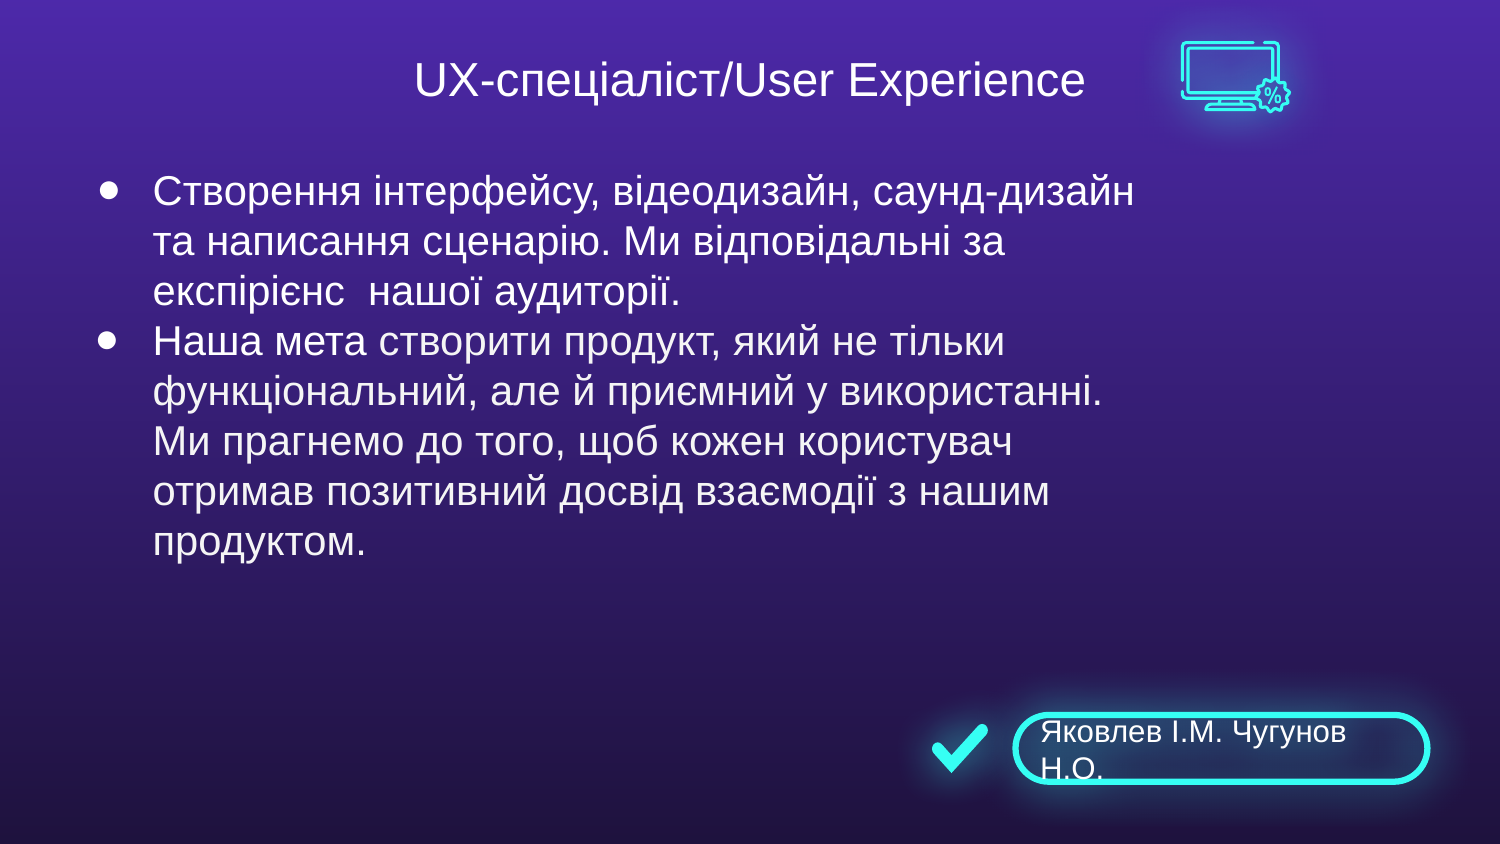

# UX-спеціаліст/User Experience

Створення інтерфейсу, відеодизайн, саунд-дизайн та написання сценарію. Ми відповідальні за експірієнс  нашої аудиторії.
Наша мета створити продукт, який не тільки функціональний, але й приємний у використанні. Ми прагнемо до того, щоб кожен користувач отримав позитивний досвід взаємодії з нашим продуктом.

Яковлев І.М. Чугунов Н.О.